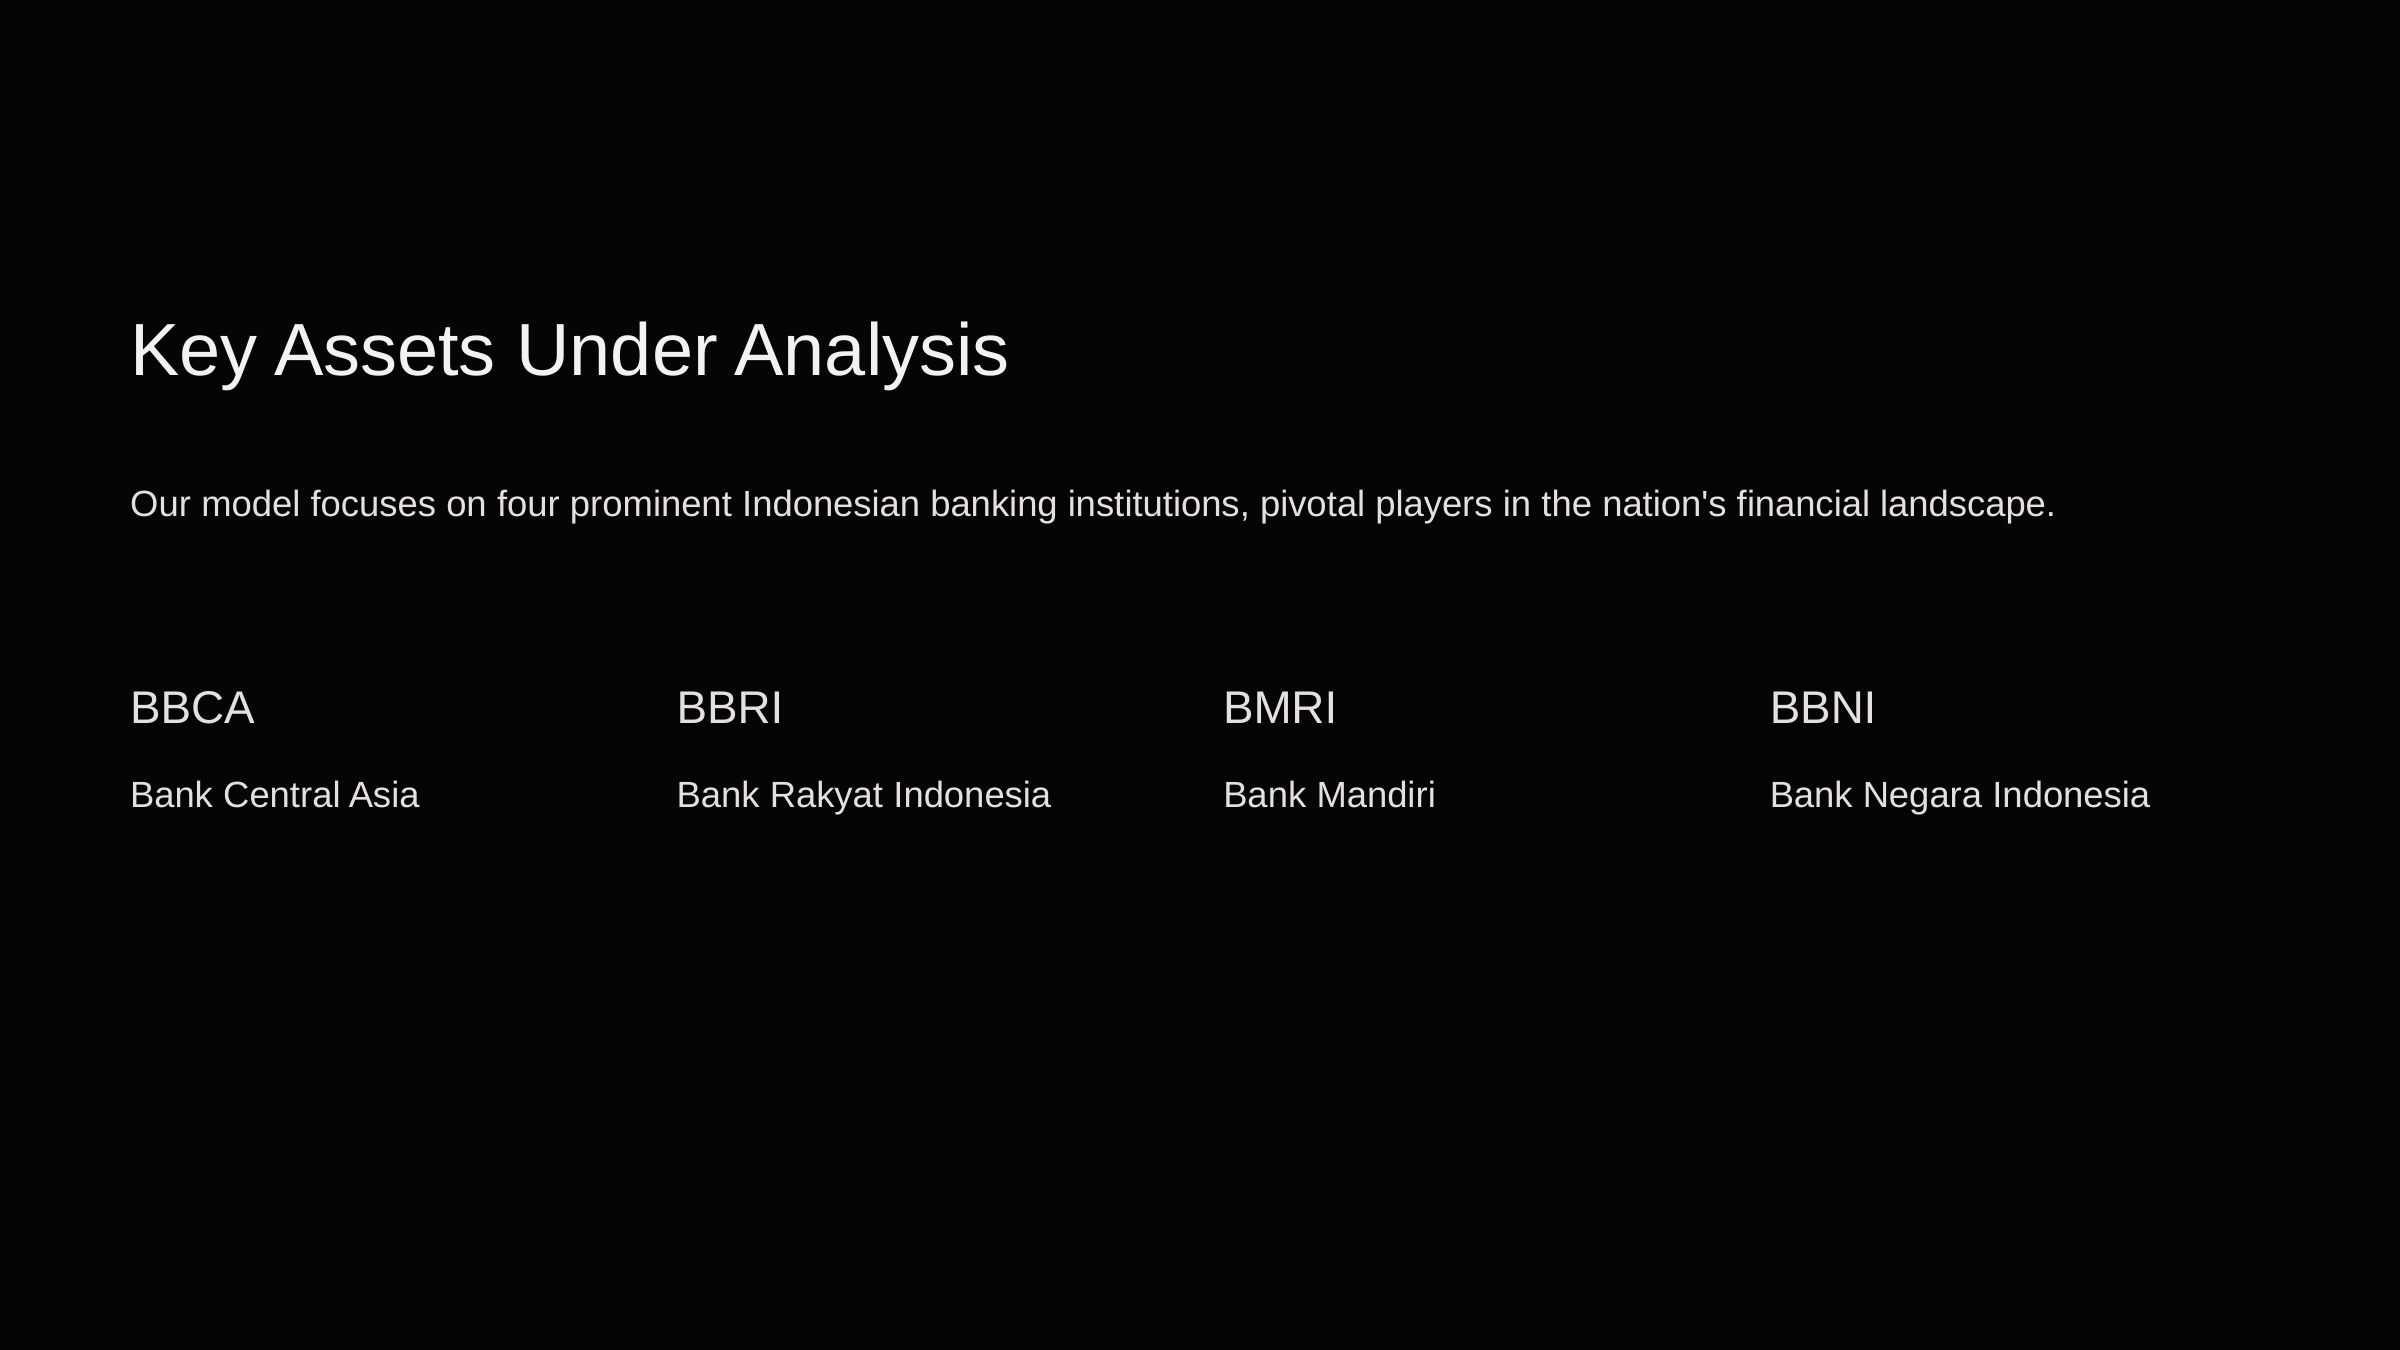

Key Assets Under Analysis
Our model focuses on four prominent Indonesian banking institutions, pivotal players in the nation's financial landscape.
BBCA
BBRI
BMRI
BBNI
Bank Central Asia
Bank Rakyat Indonesia
Bank Mandiri
Bank Negara Indonesia